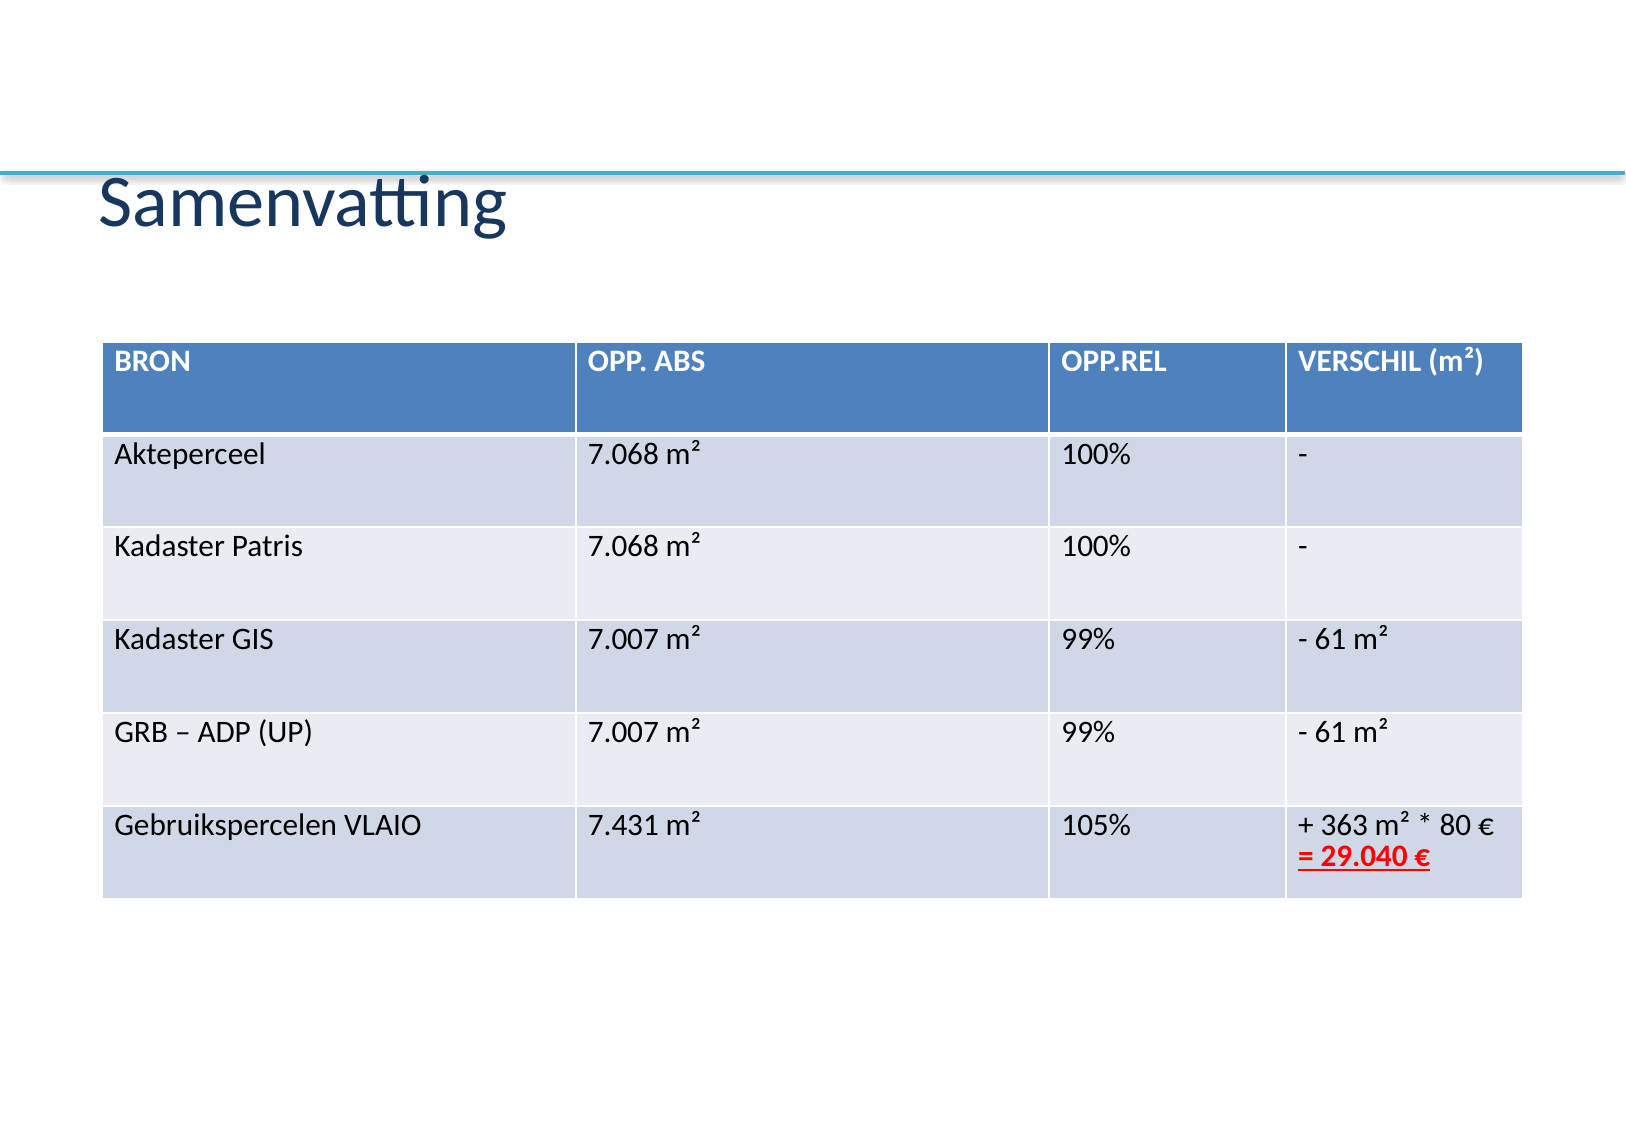

# Samenvatting
| BRON | OPP. ABS | OPP.REL | VERSCHIL (m²) |
| --- | --- | --- | --- |
| Akteperceel | 7.068 m² | 100% | - |
| Kadaster Patris | 7.068 m² | 100% | - |
| Kadaster GIS | 7.007 m² | 99% | - 61 m² |
| GRB – ADP (UP) | 7.007 m² | 99% | - 61 m² |
| Gebruikspercelen VLAIO | 7.431 m² | 105% | + 363 m² \* 80 € = 29.040 € |